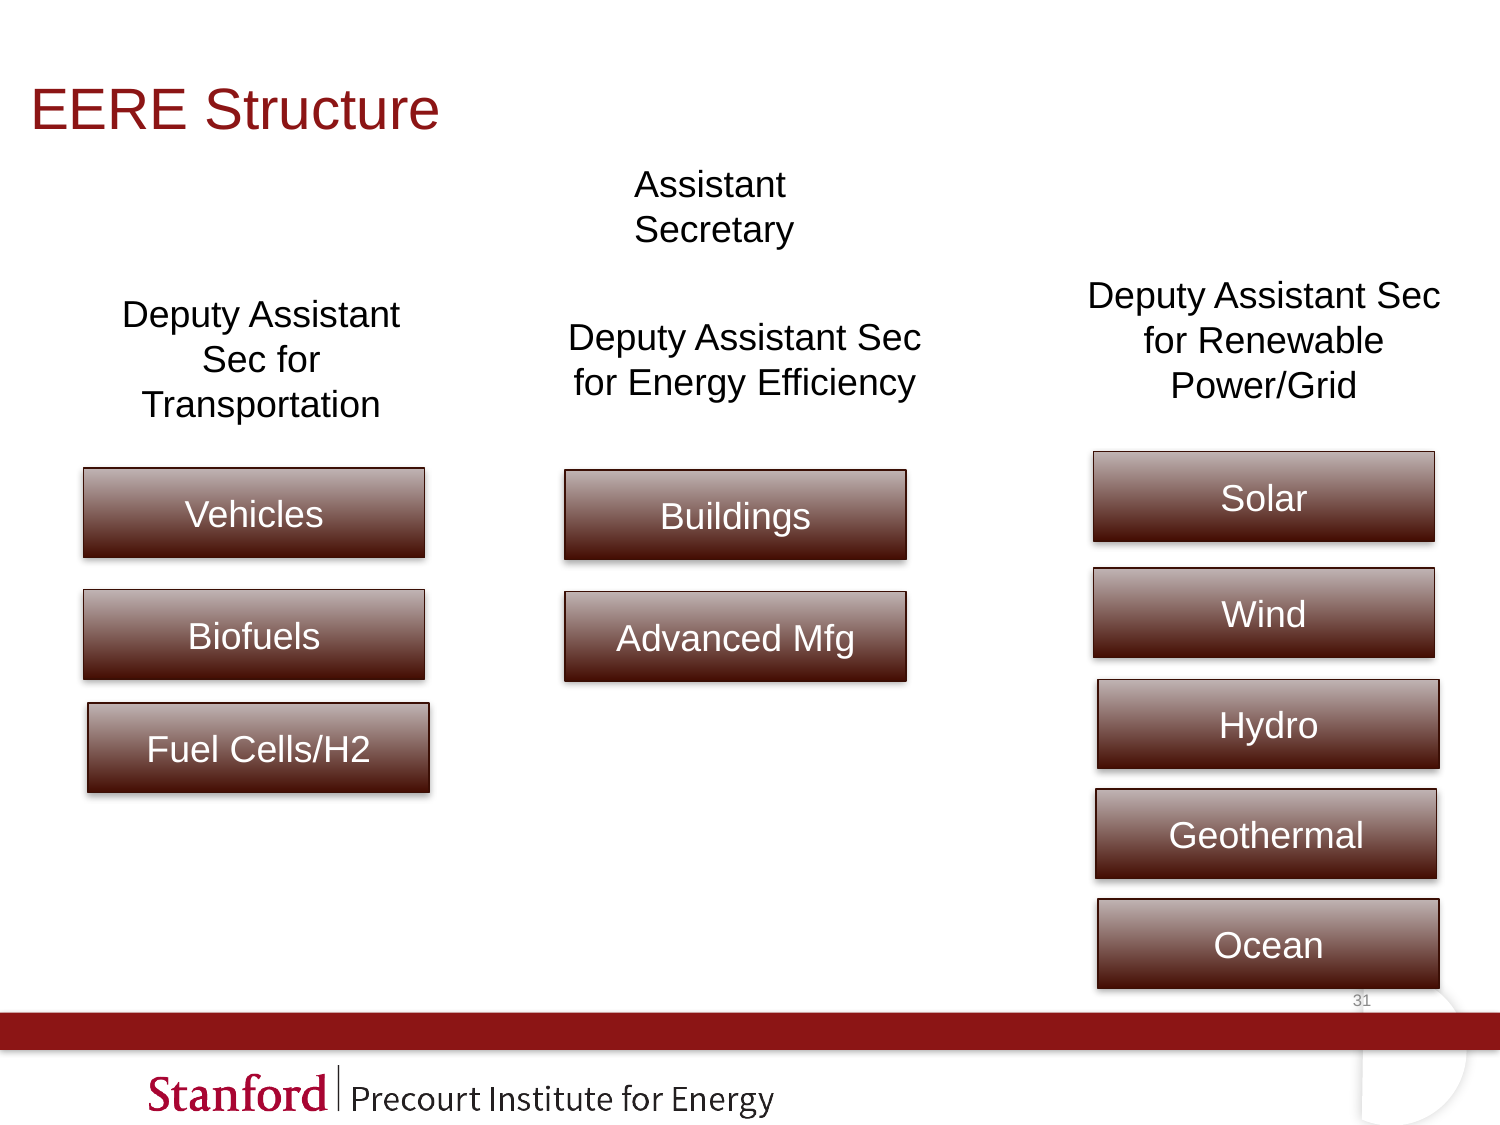

# EERE Structure
Assistant Secretary
Deputy Assistant Sec for Renewable Power/Grid
Deputy Assistant Sec for Transportation
Deputy Assistant Sec for Energy Efficiency
Solar
Vehicles
Buildings
Wind
Biofuels
Advanced Mfg
Hydro
Fuel Cells/H2
Geothermal
Ocean
31